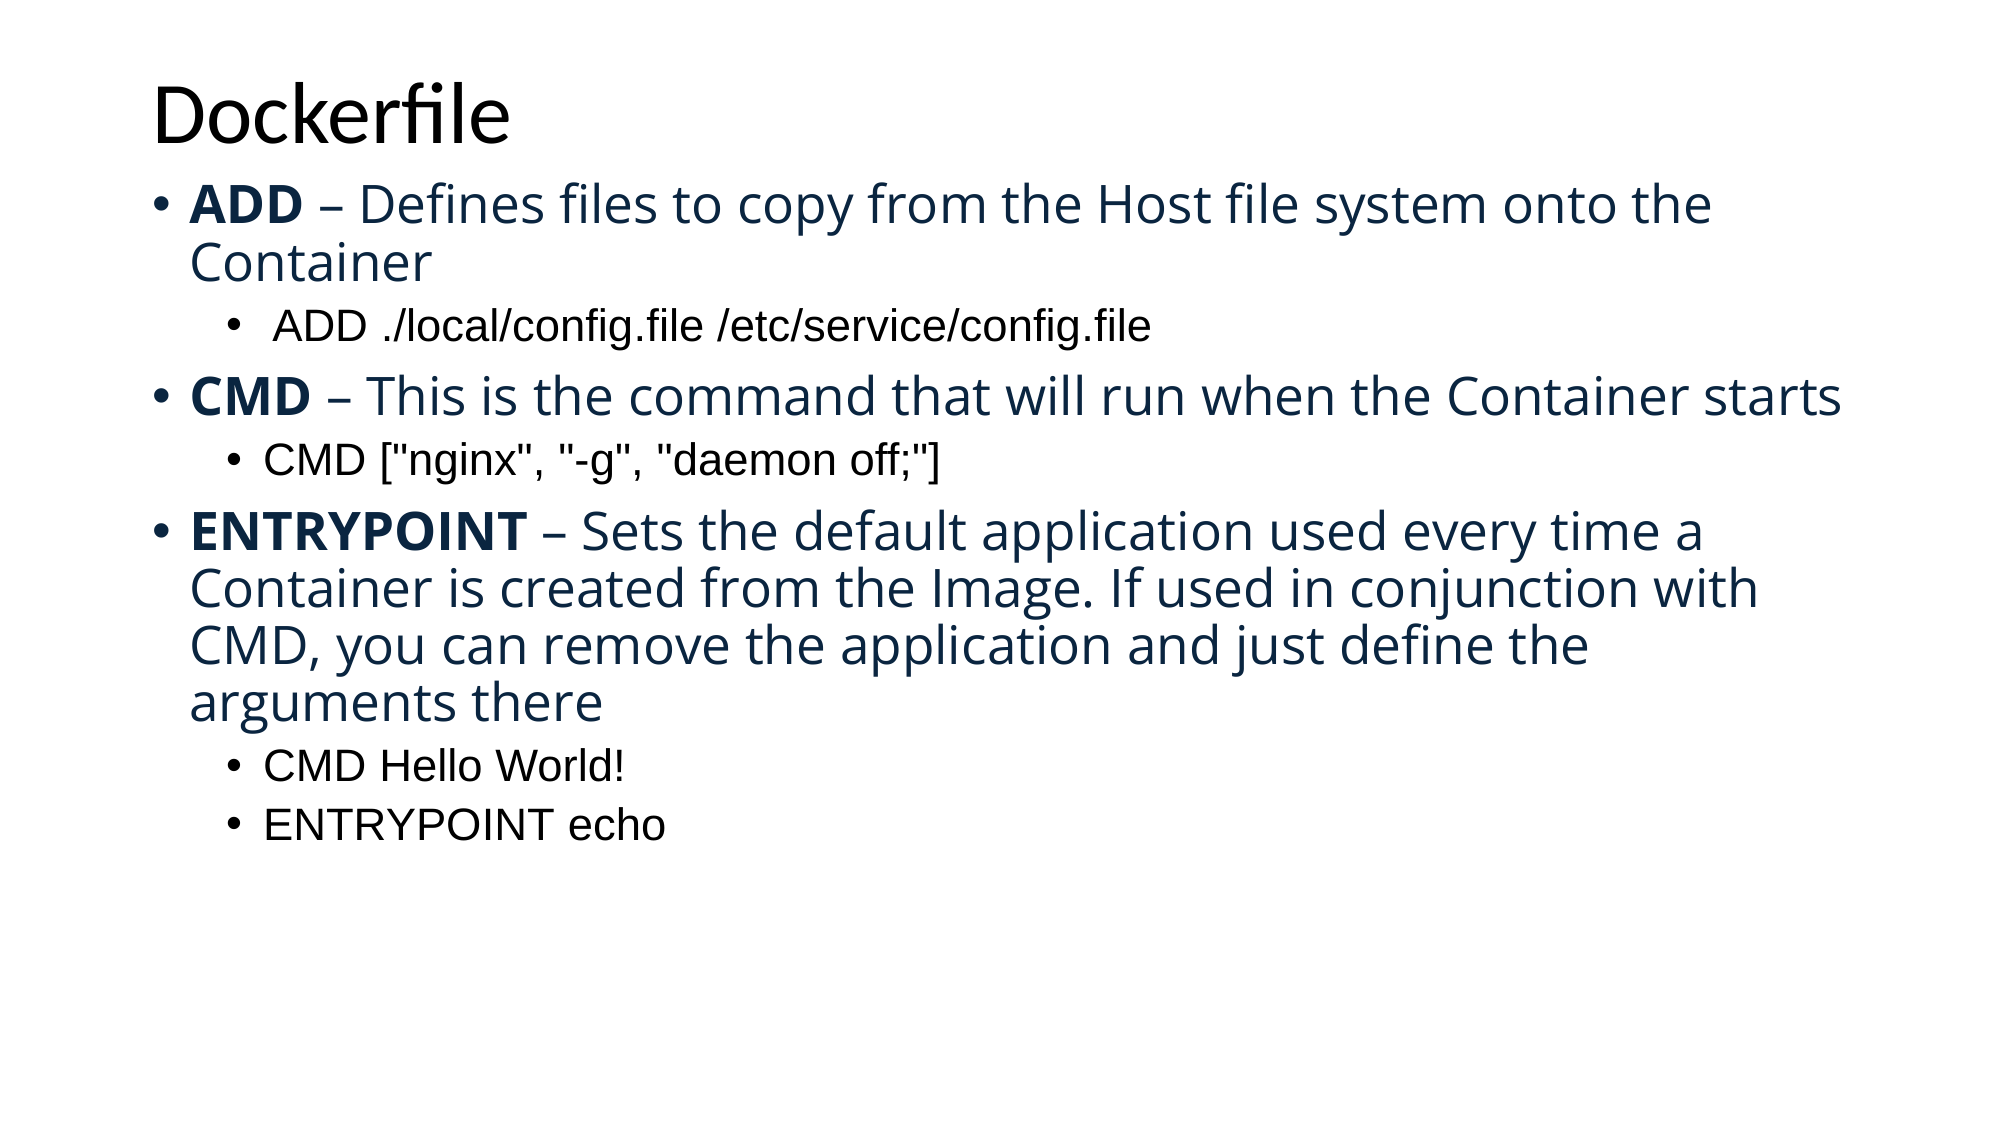

# Dockerfile
ADD – Defines files to copy from the Host file system onto the Container
ADD ./local/config.file /etc/service/config.file
CMD – This is the command that will run when the Container starts
CMD ["nginx", "-g", "daemon off;"]
ENTRYPOINT – Sets the default application used every time a Container is created from the Image. If used in conjunction with CMD, you can remove the application and just define the arguments there
CMD Hello World!
ENTRYPOINT echo